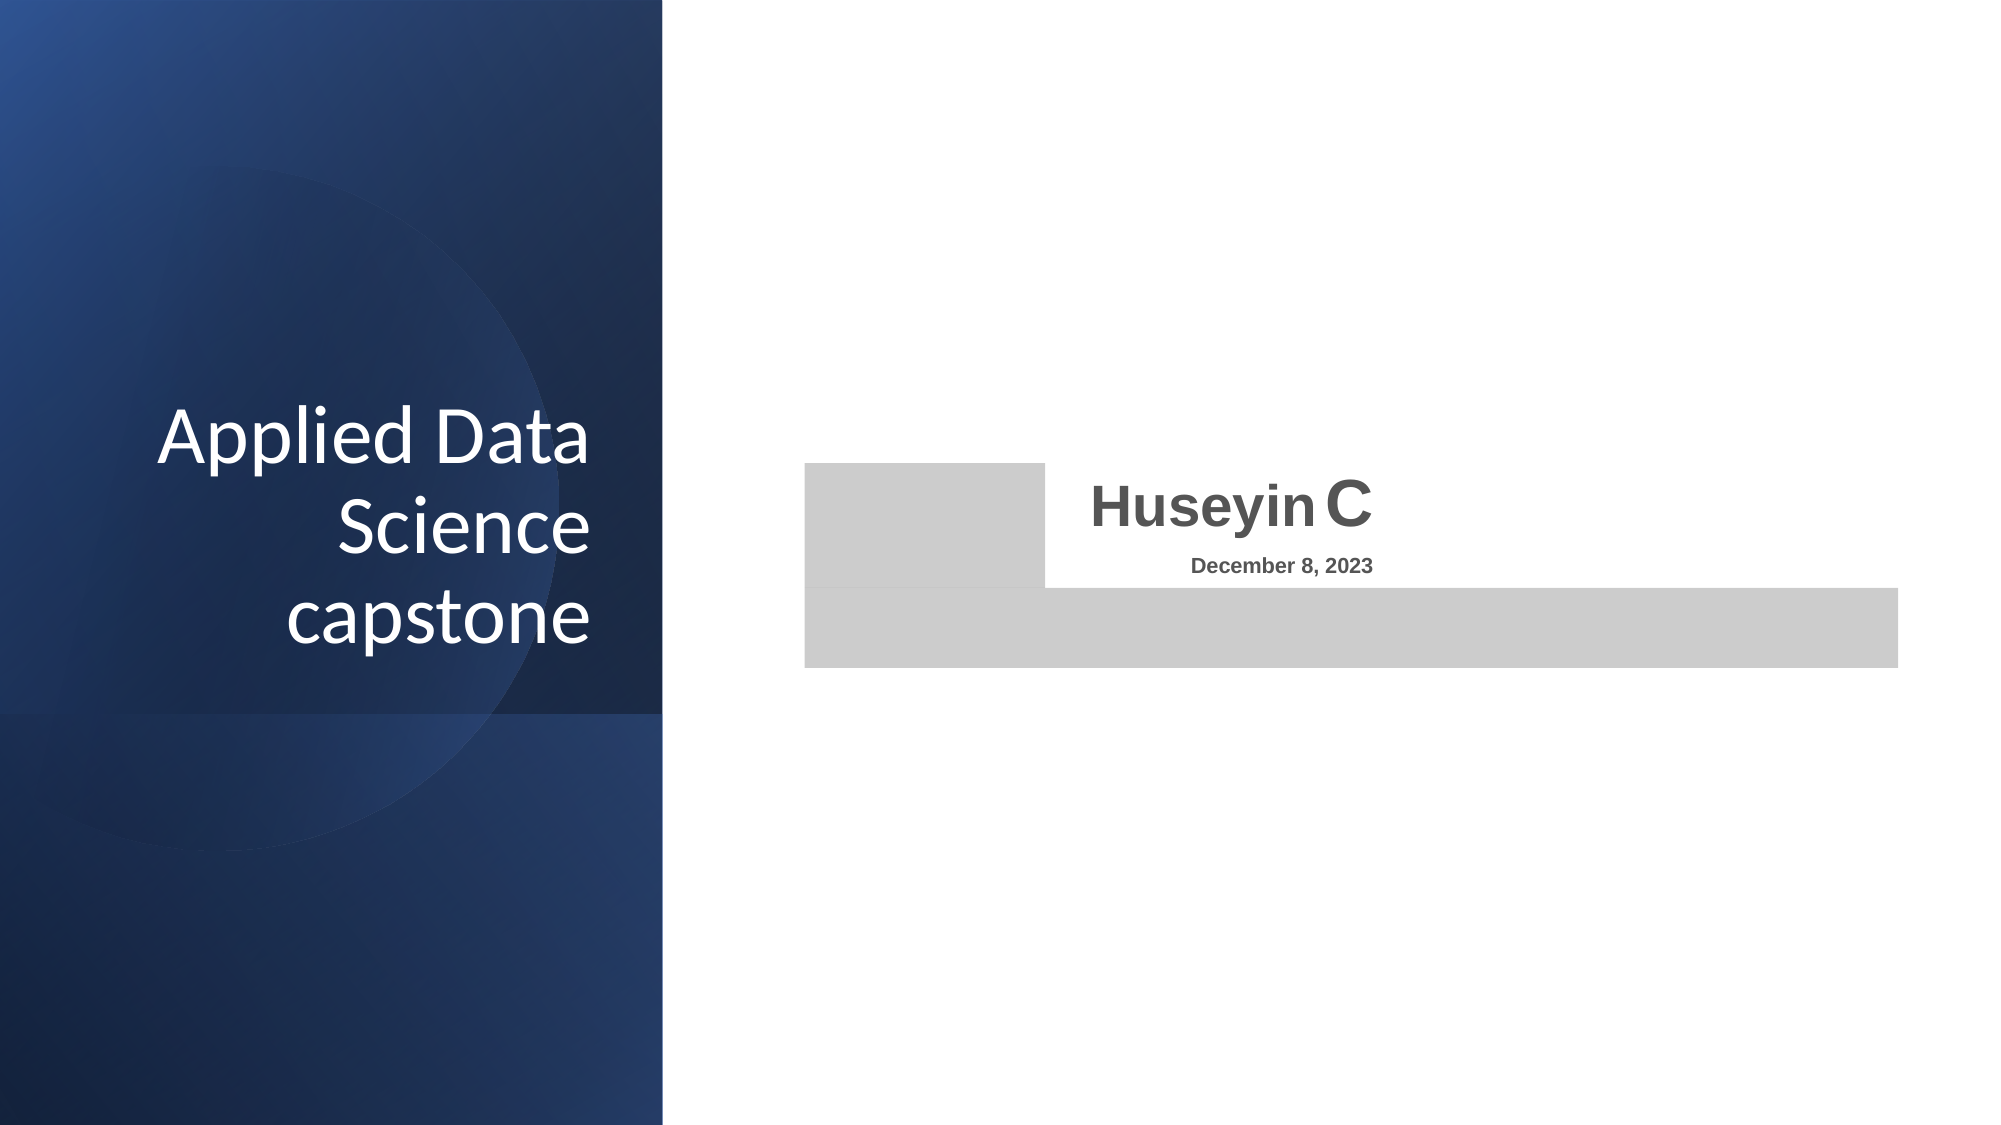

# Applied Data Science capstone
Huseyin C
December 8, 2023